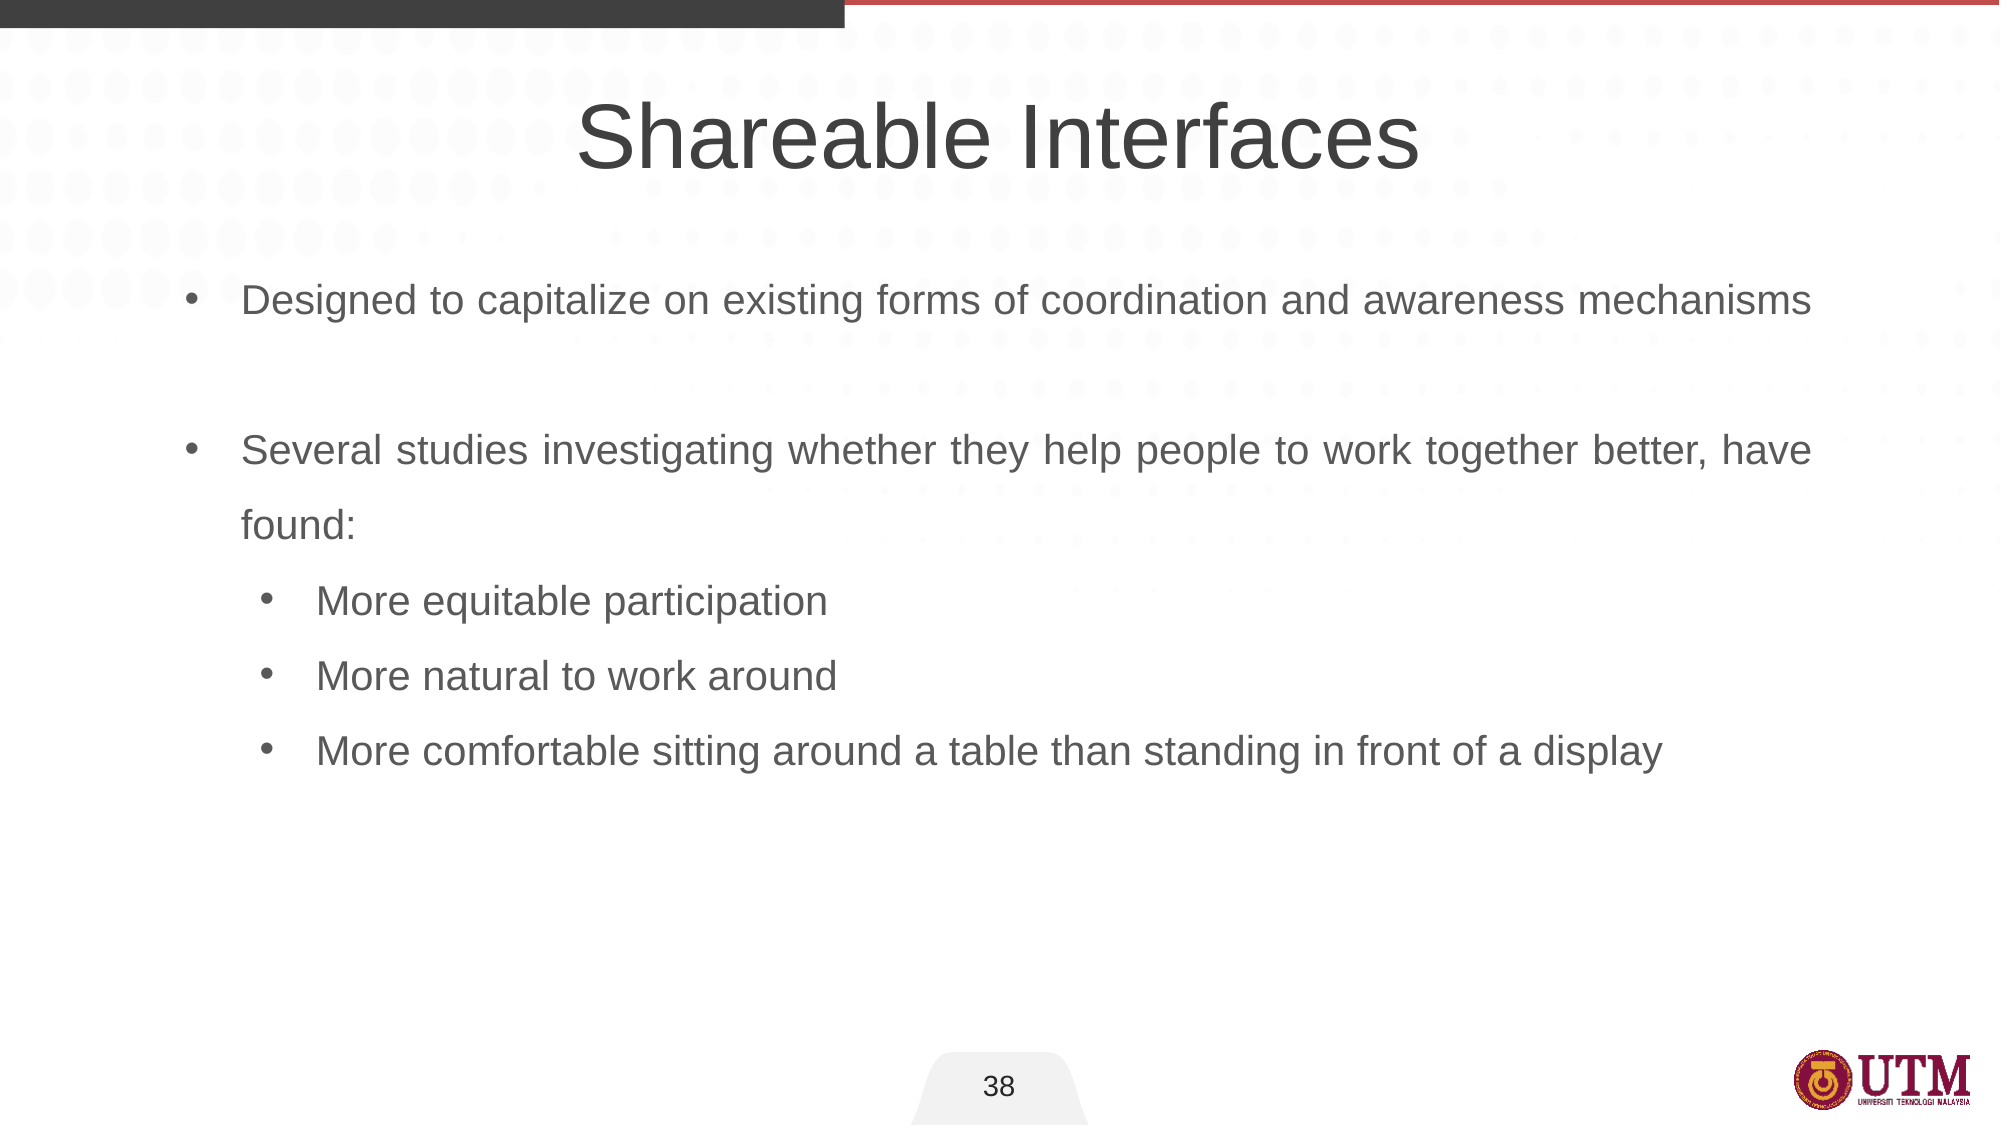

Shareable Interfaces
Designed to capitalize on existing forms of coordination and awareness mechanisms

Several studies investigating whether they help people to work together better, have found:
More equitable participation
More natural to work around
More comfortable sitting around a table than standing in front of a display
38